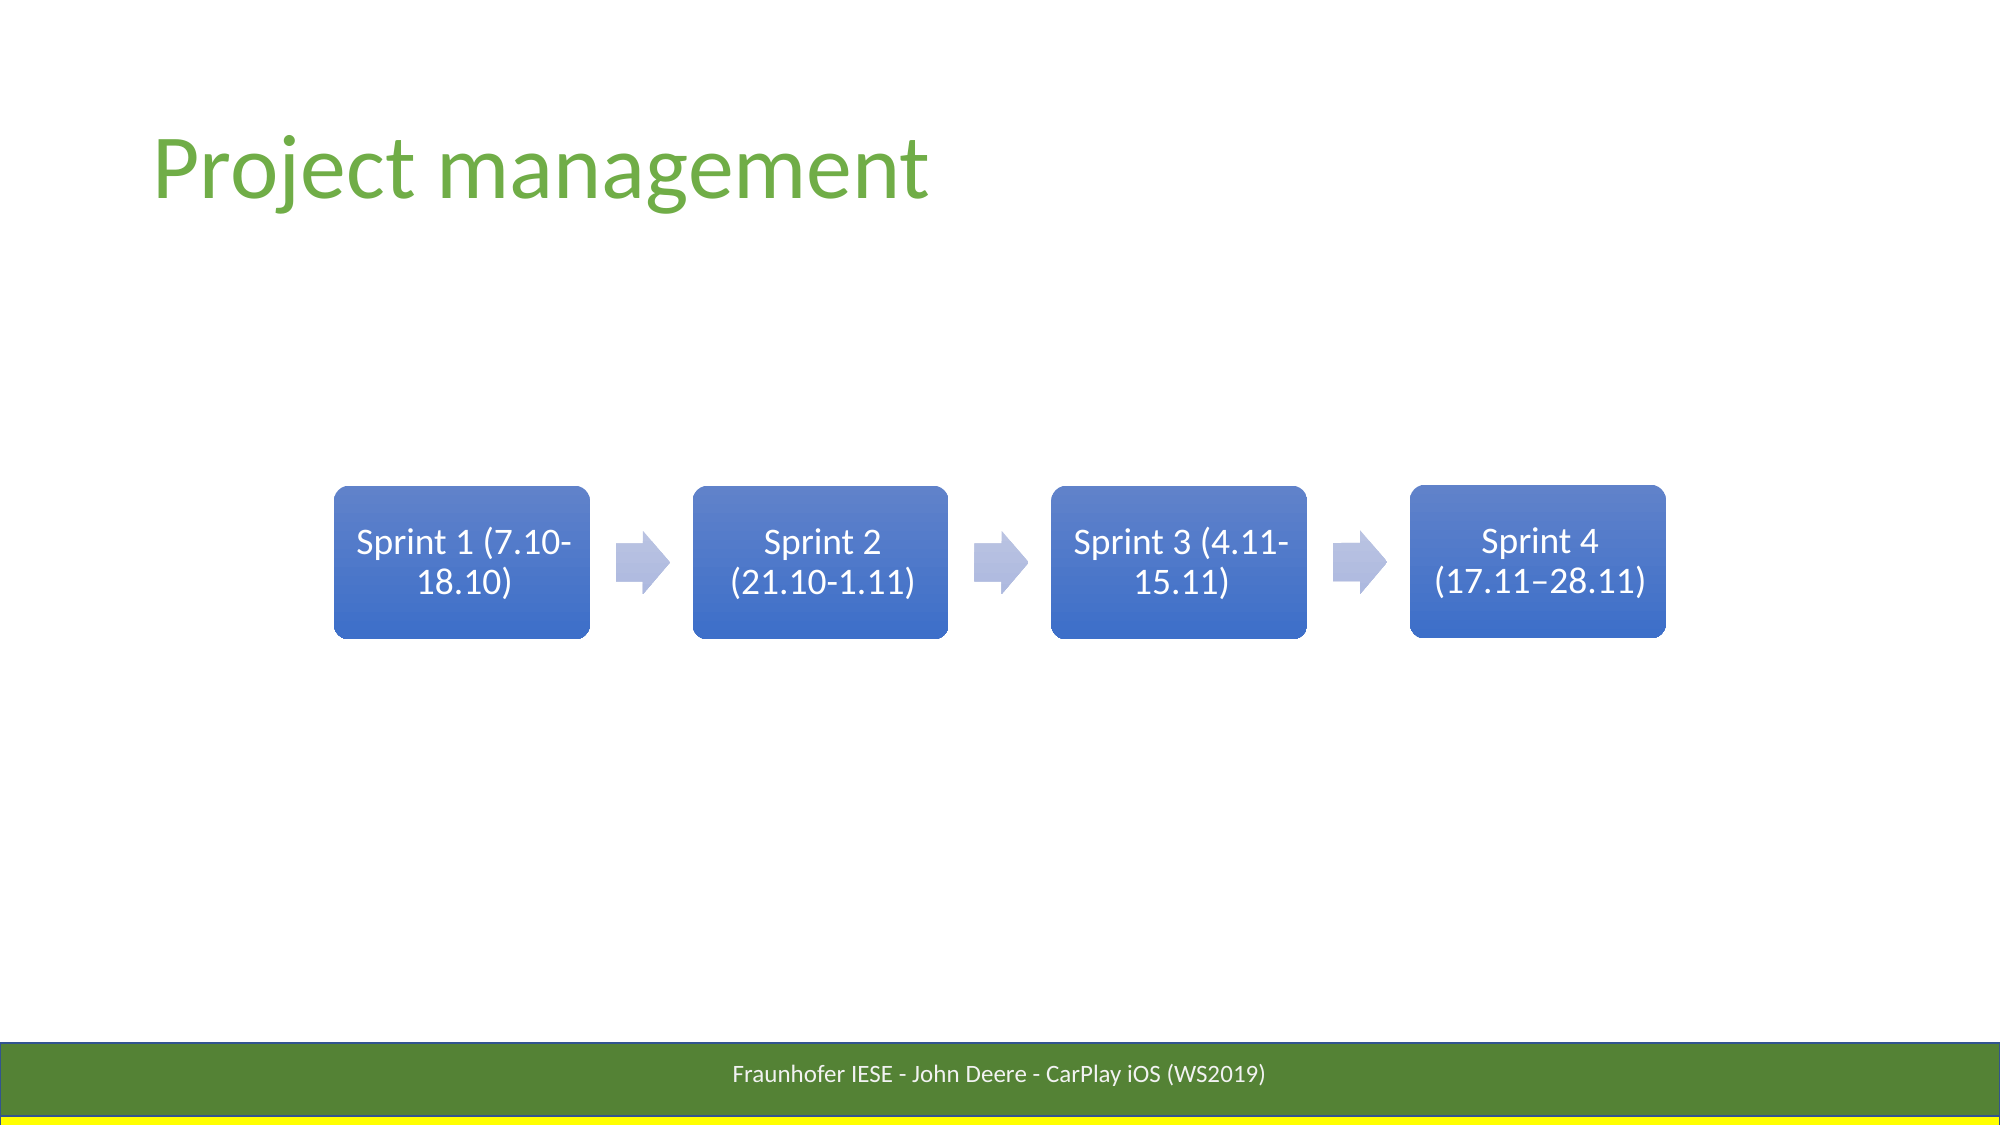

# Project management
Sprint 1 (7.10-18.10)

Sprint 2 (21.10-1.11)

Sprint 3 (4.11-15.11)

Sprint 4 (17.11–28.11)

Fraunhofer IESE - John Deere - CarPlay iOS (WS2019)